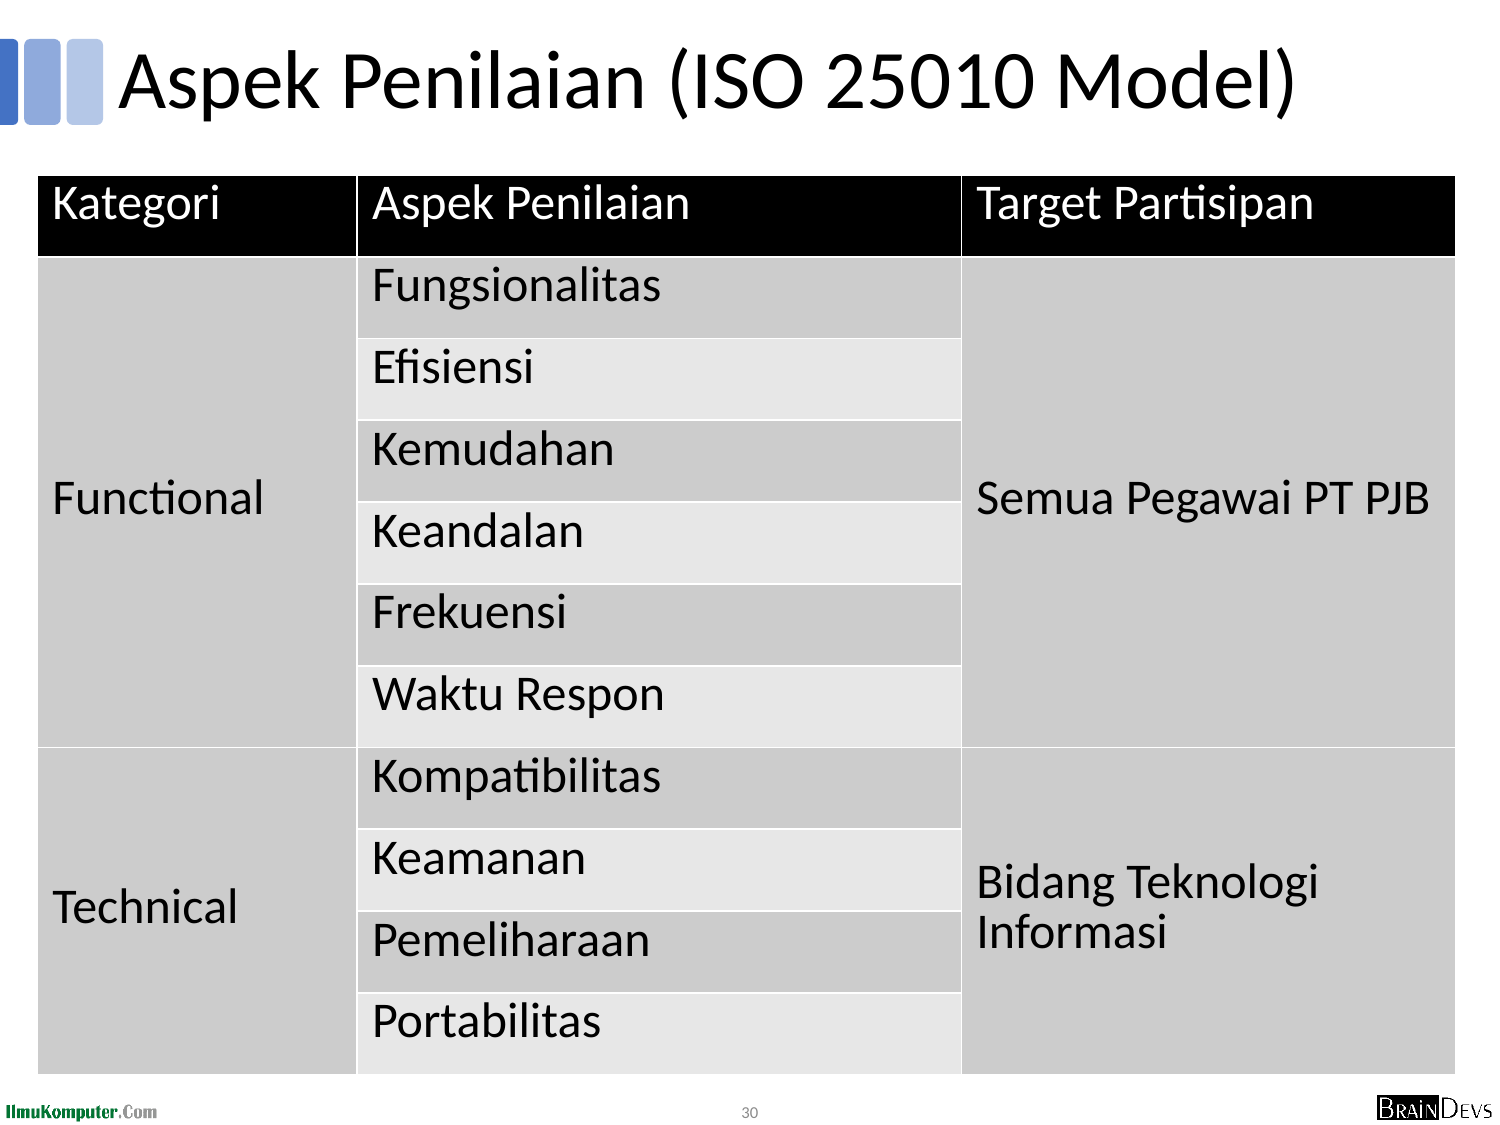

# Aspek Penilaian (ISO 25010 Model)
| Kategori | Aspek Penilaian | Target Partisipan |
| --- | --- | --- |
| Functional | Fungsionalitas | Semua Pegawai PT PJB |
|  | Efisiensi |  |
|  | Kemudahan |  |
|  | Keandalan |  |
|  | Frekuensi |  |
|  | Waktu Respon |  |
| Technical | Kompatibilitas | Bidang Teknologi Informasi |
|  | Keamanan |  |
|  | Pemeliharaan |  |
|  | Portabilitas |  |

30